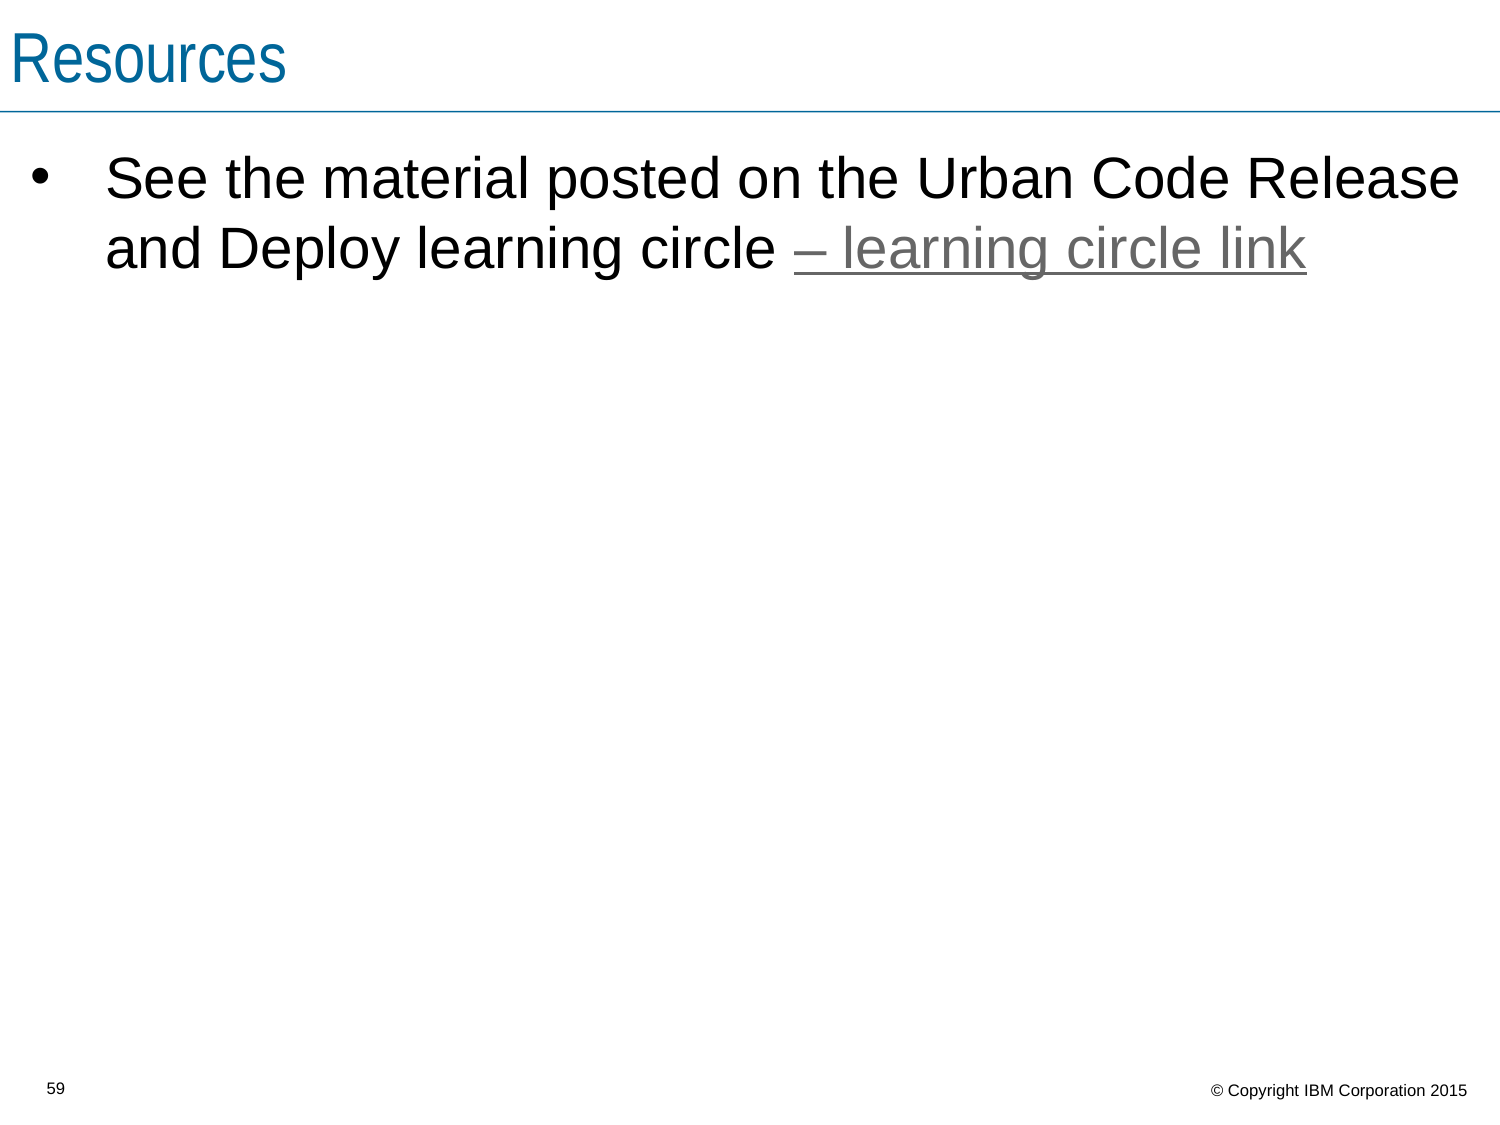

Resources
See the material posted on the Urban Code Release and Deploy learning circle – learning circle link